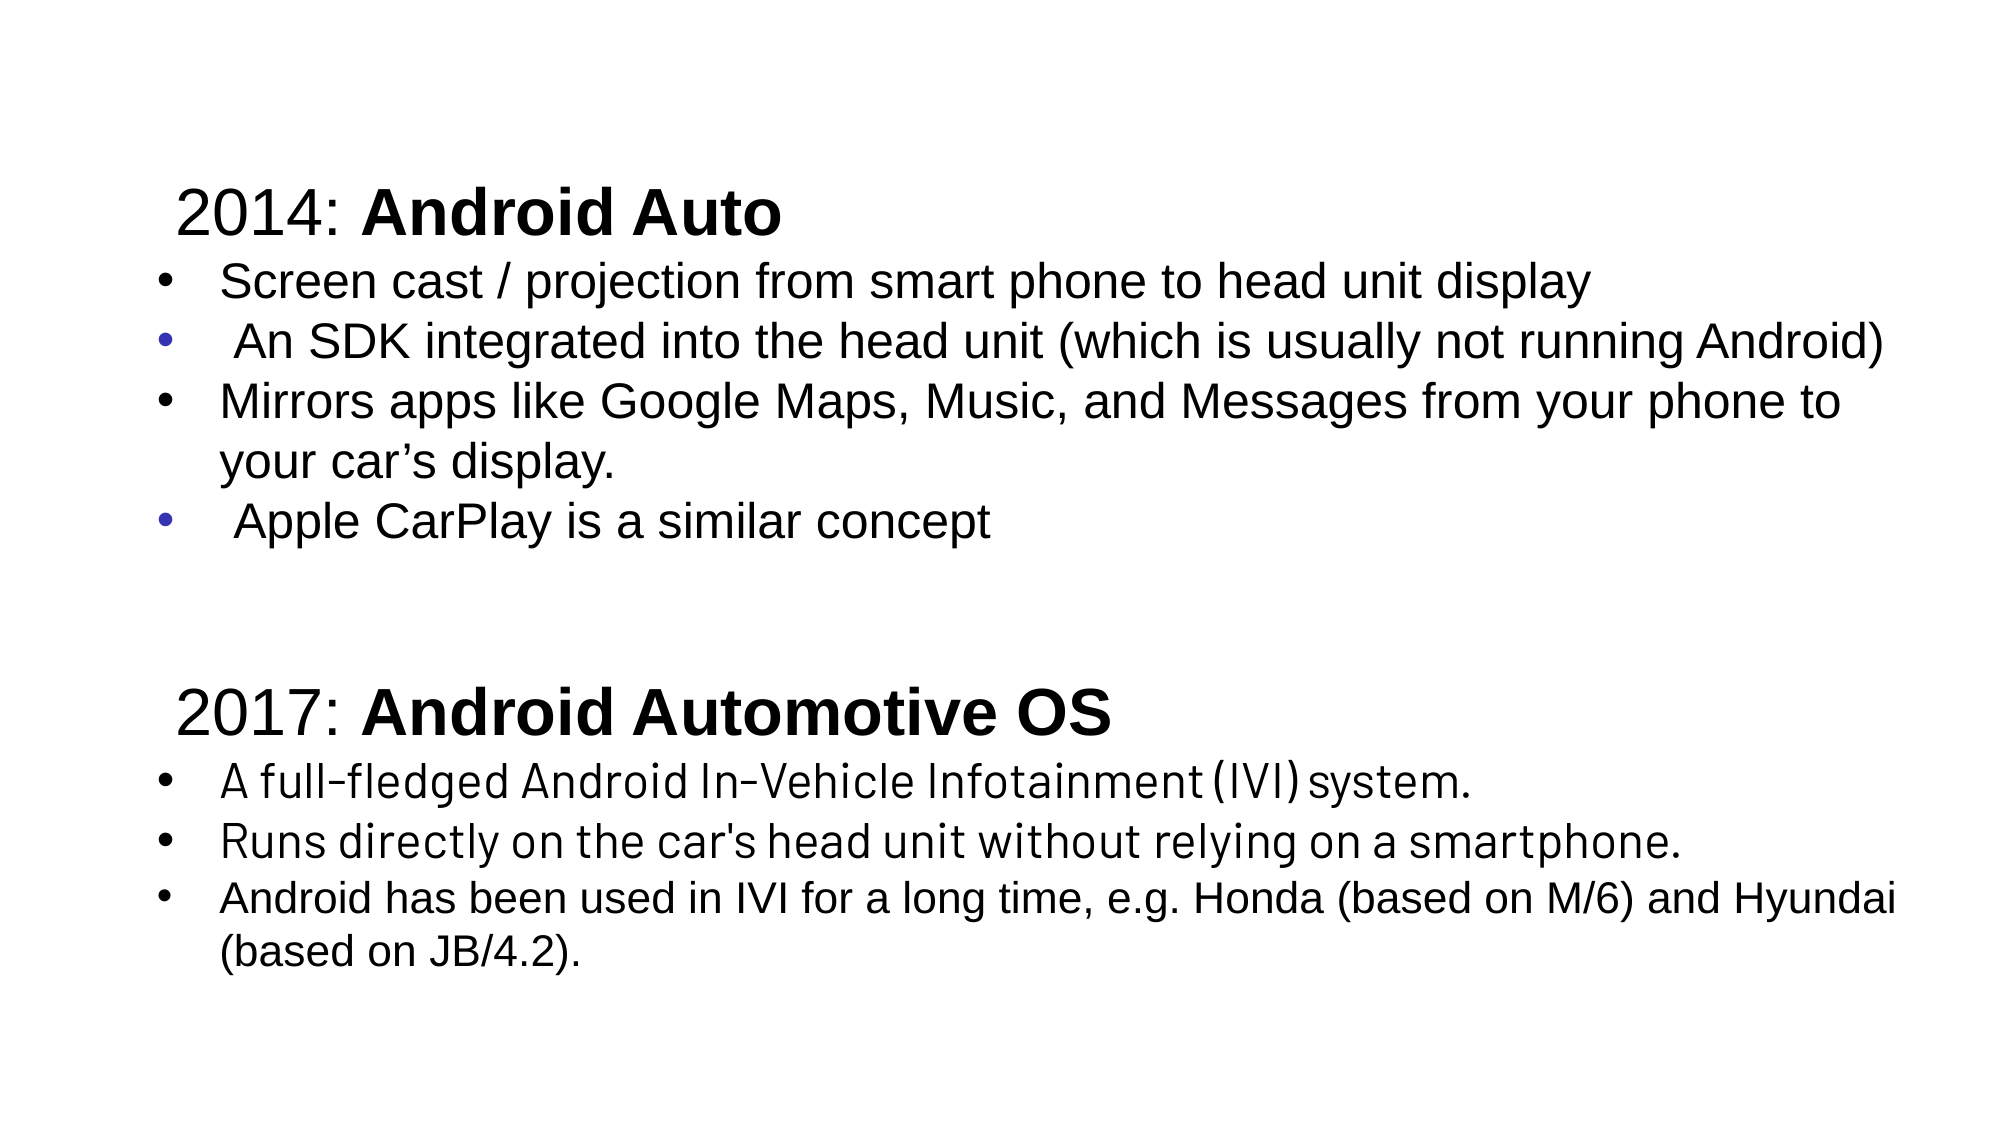

2014: Android Auto
Screen cast / projection from smart phone to head unit display
 An SDK integrated into the head unit (which is usually not running Android)
Mirrors apps like Google Maps, Music, and Messages from your phone to your car’s display.
 Apple CarPlay is a similar concept
 2017: Android Automotive OS
A full-fledged Android In-Vehicle Infotainment (IVI) system.
Runs directly on the car's head unit without relying on a smartphone.
Android has been used in IVI for a long time, e.g. Honda (based on M/6) and Hyundai (based on JB/4.2).